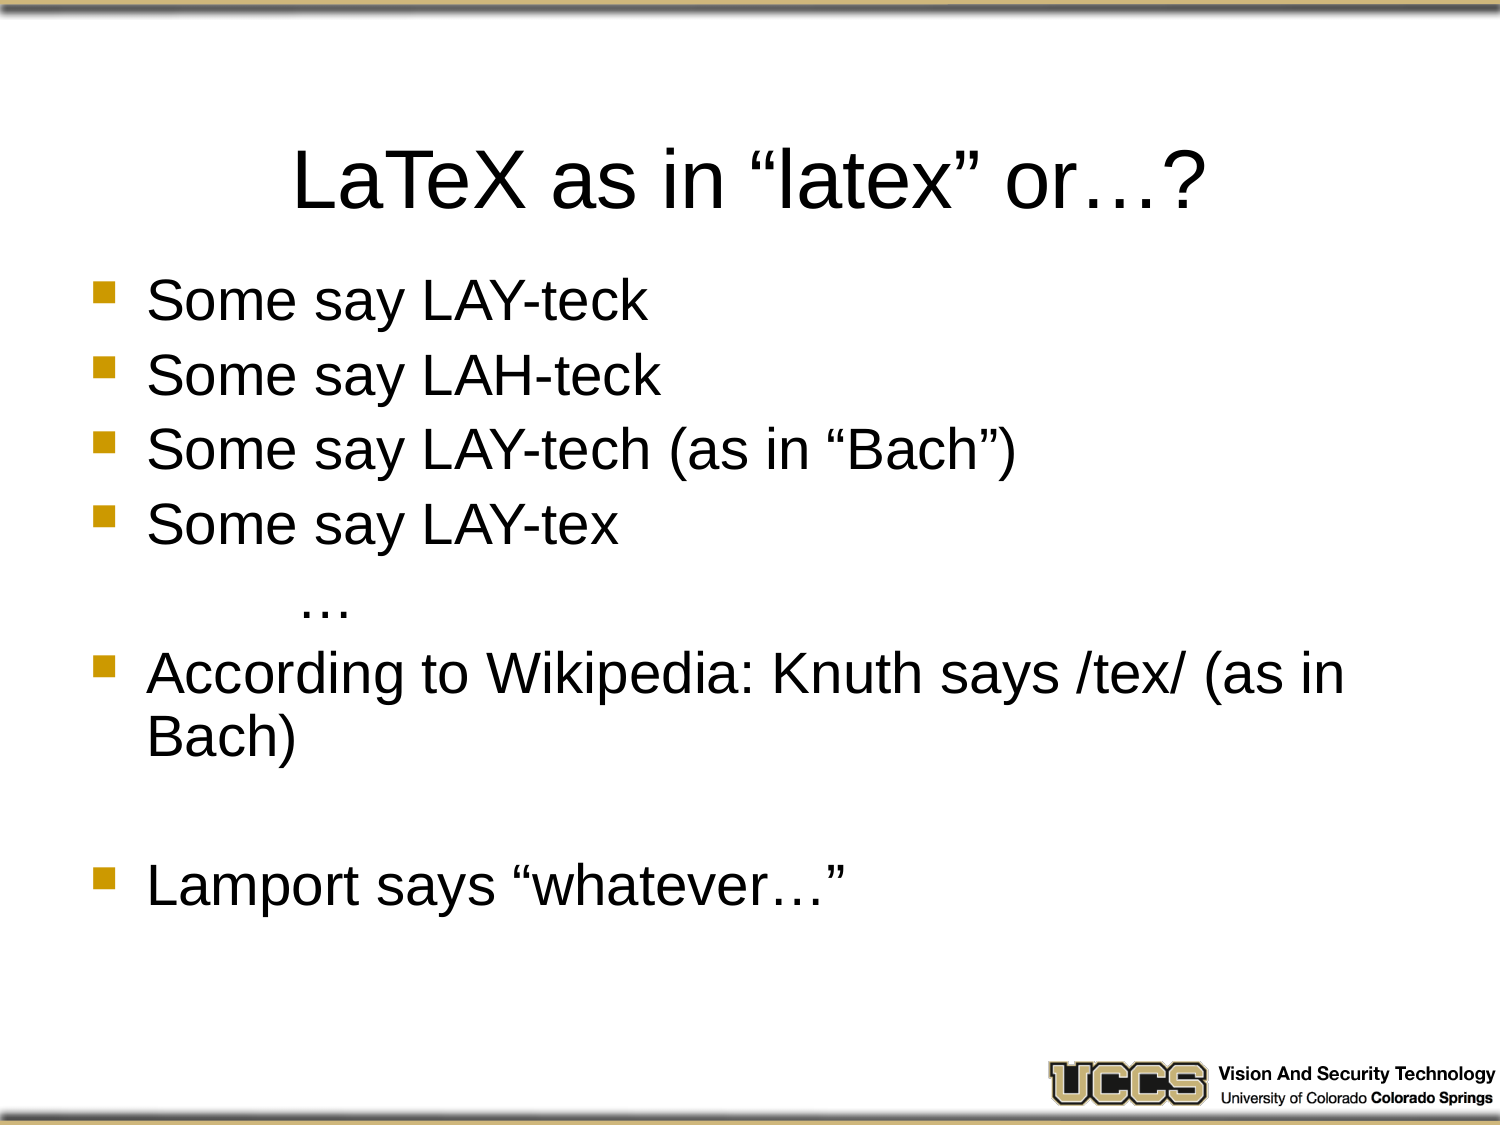

# LaTeX as in “latex” or…?
Some say LAY-teck
Some say LAH-teck
Some say LAY-tech (as in “Bach”)
Some say LAY-tex
		…
According to Wikipedia: Knuth says /tex/ (as in Bach)

Lamport says “whatever…”
10
CS 173 Fall 2009